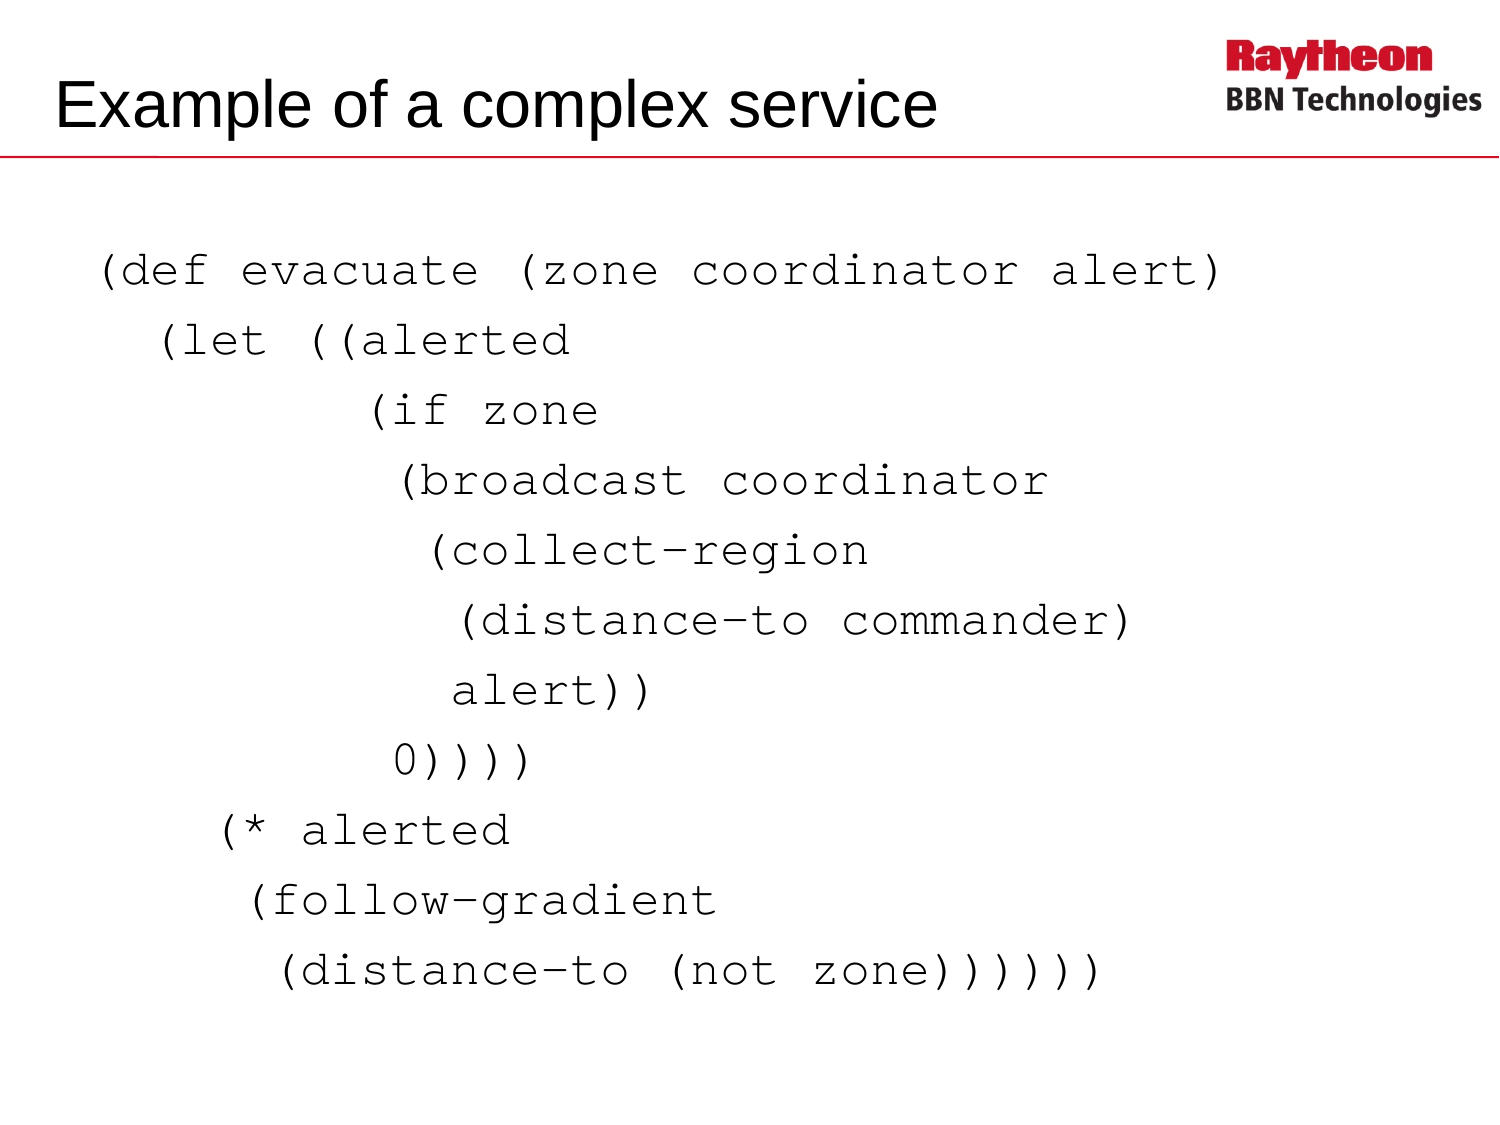

# Example of a complex service
(def evacuate (zone coordinator alert)
  (let ((alerted
         (if zone
          (broadcast coordinator
           (collect-region
            (distance-to commander)
            alert))
          0))))
    (* alerted
     (follow-gradient
      (distance-to (not zone))))))